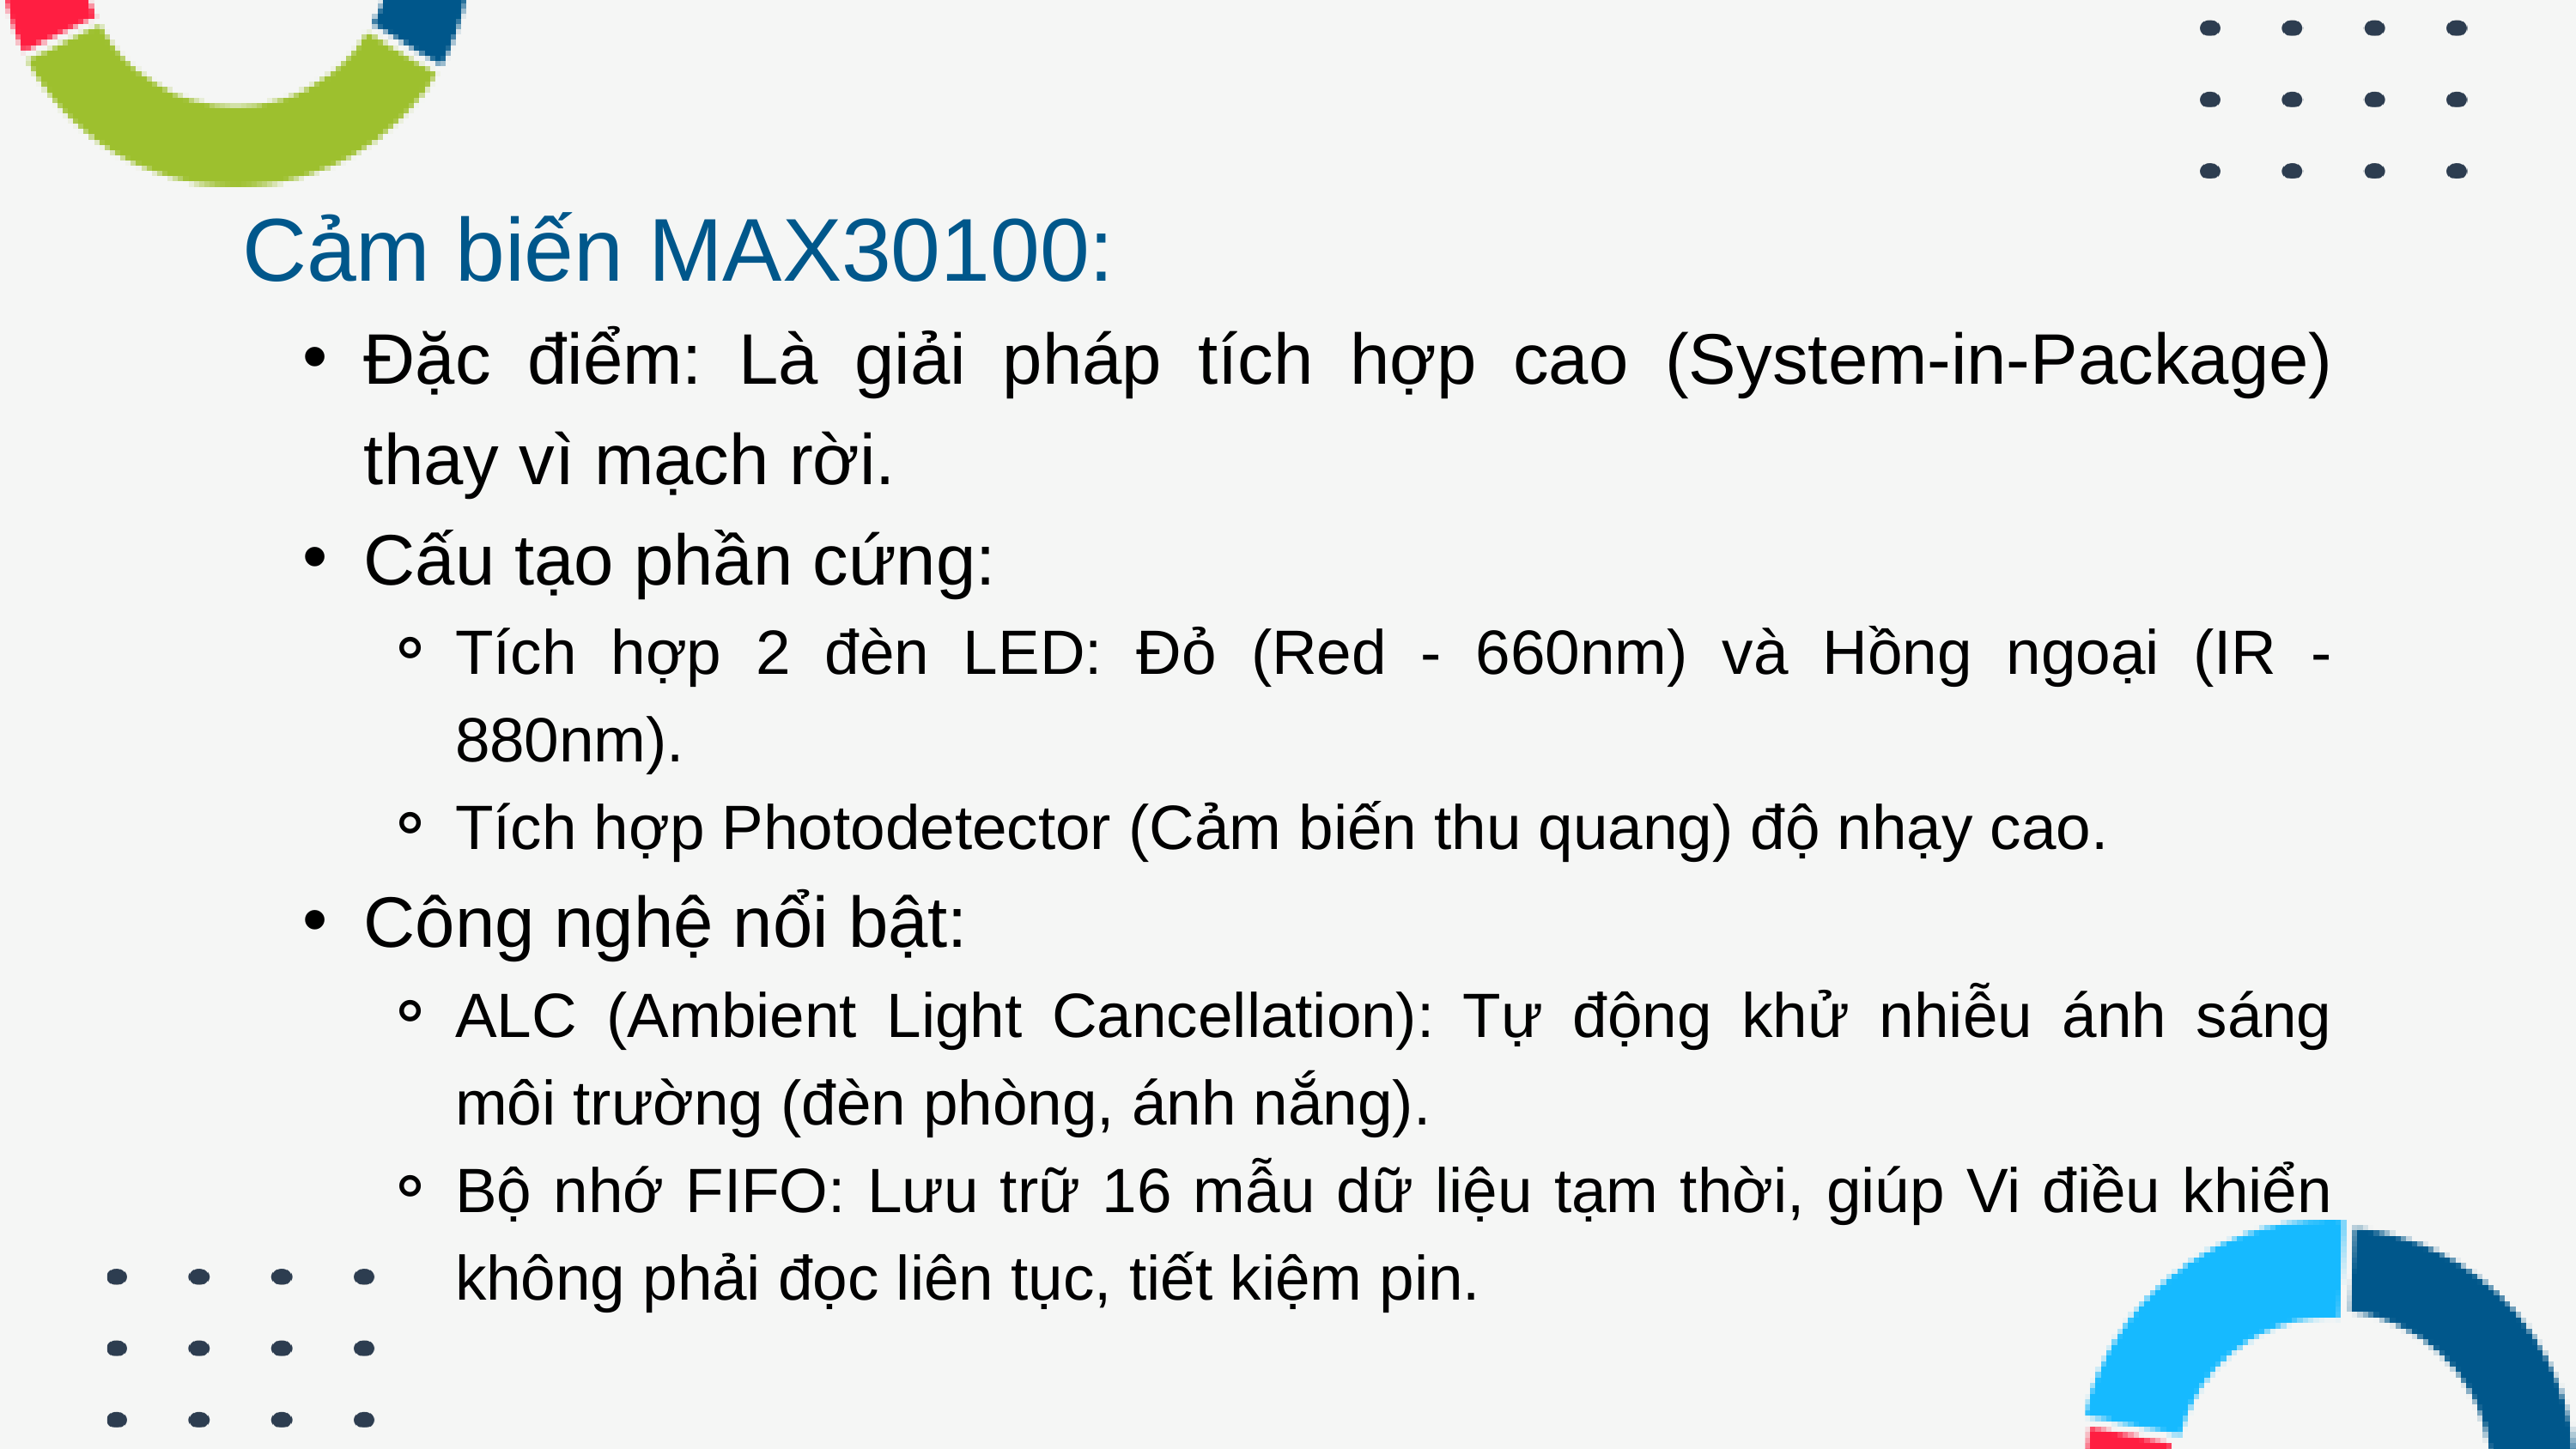

Cảm biến MAX30100:
Đặc điểm: Là giải pháp tích hợp cao (System-in-Package) thay vì mạch rời.
Cấu tạo phần cứng:
Tích hợp 2 đèn LED: Đỏ (Red - 660nm) và Hồng ngoại (IR - 880nm).
Tích hợp Photodetector (Cảm biến thu quang) độ nhạy cao.
Công nghệ nổi bật:
ALC (Ambient Light Cancellation): Tự động khử nhiễu ánh sáng môi trường (đèn phòng, ánh nắng).
Bộ nhớ FIFO: Lưu trữ 16 mẫu dữ liệu tạm thời, giúp Vi điều khiển không phải đọc liên tục, tiết kiệm pin.